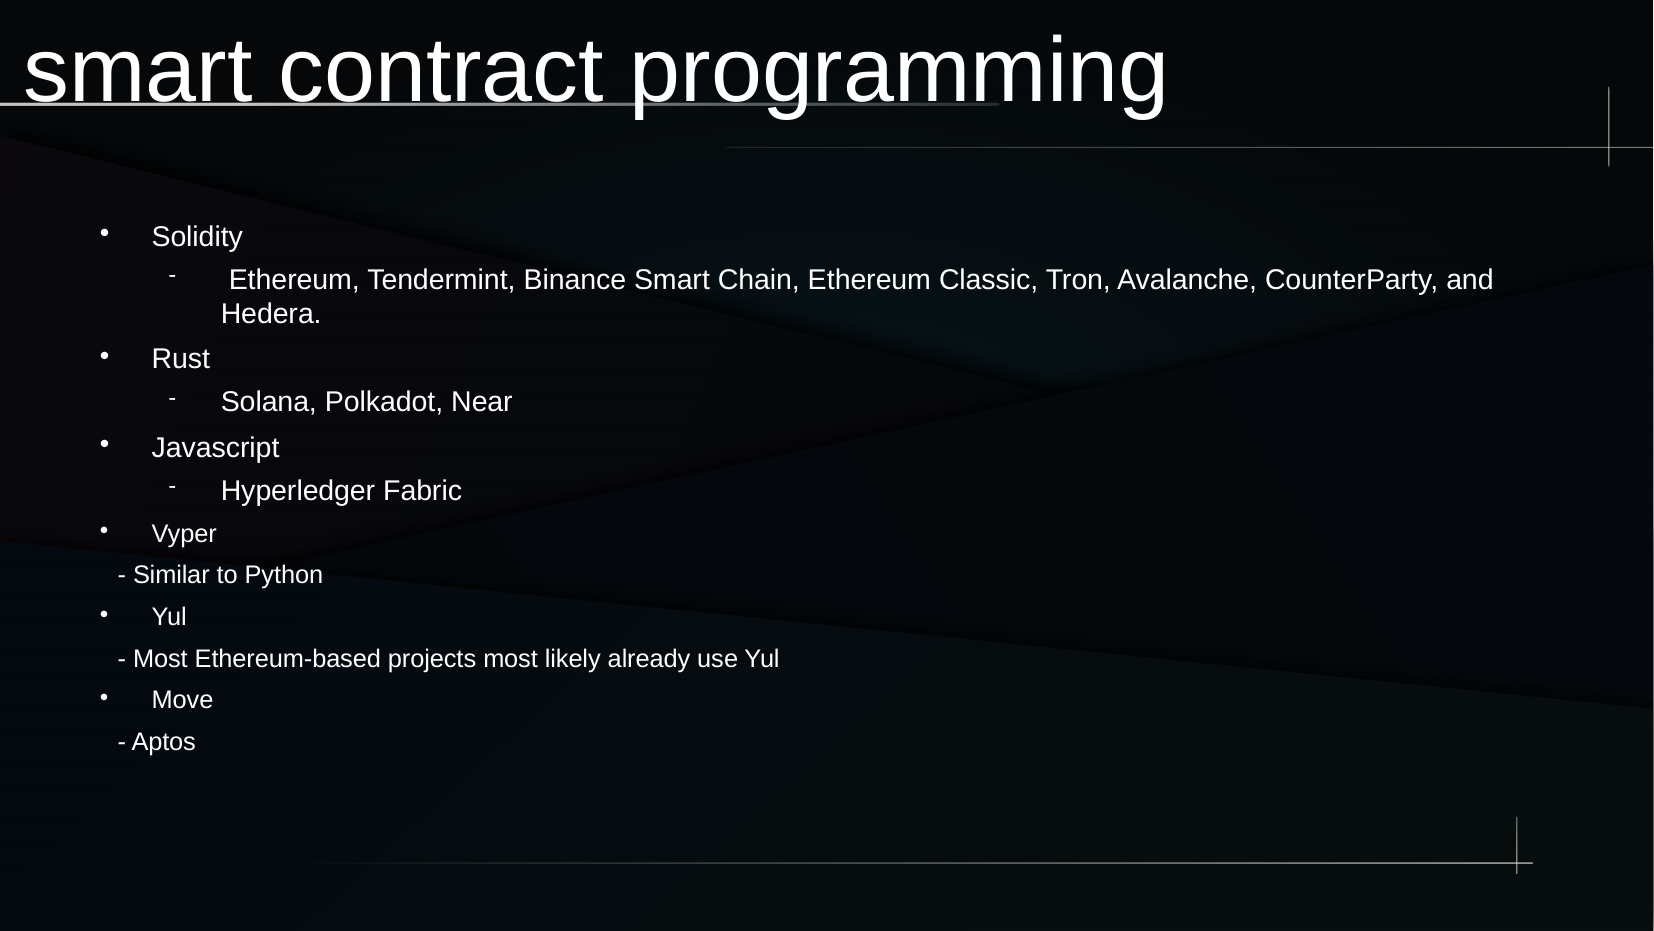

# smart contract programming
Solidity
 Ethereum, Tendermint, Binance Smart Chain, Ethereum Classic, Tron, Avalanche, CounterParty, and Hedera.
Rust
Solana, Polkadot, Near
Javascript
Hyperledger Fabric
Vyper
     - Similar to Python
Yul
     - Most Ethereum-based projects most likely already use Yul
Move
     - Aptos